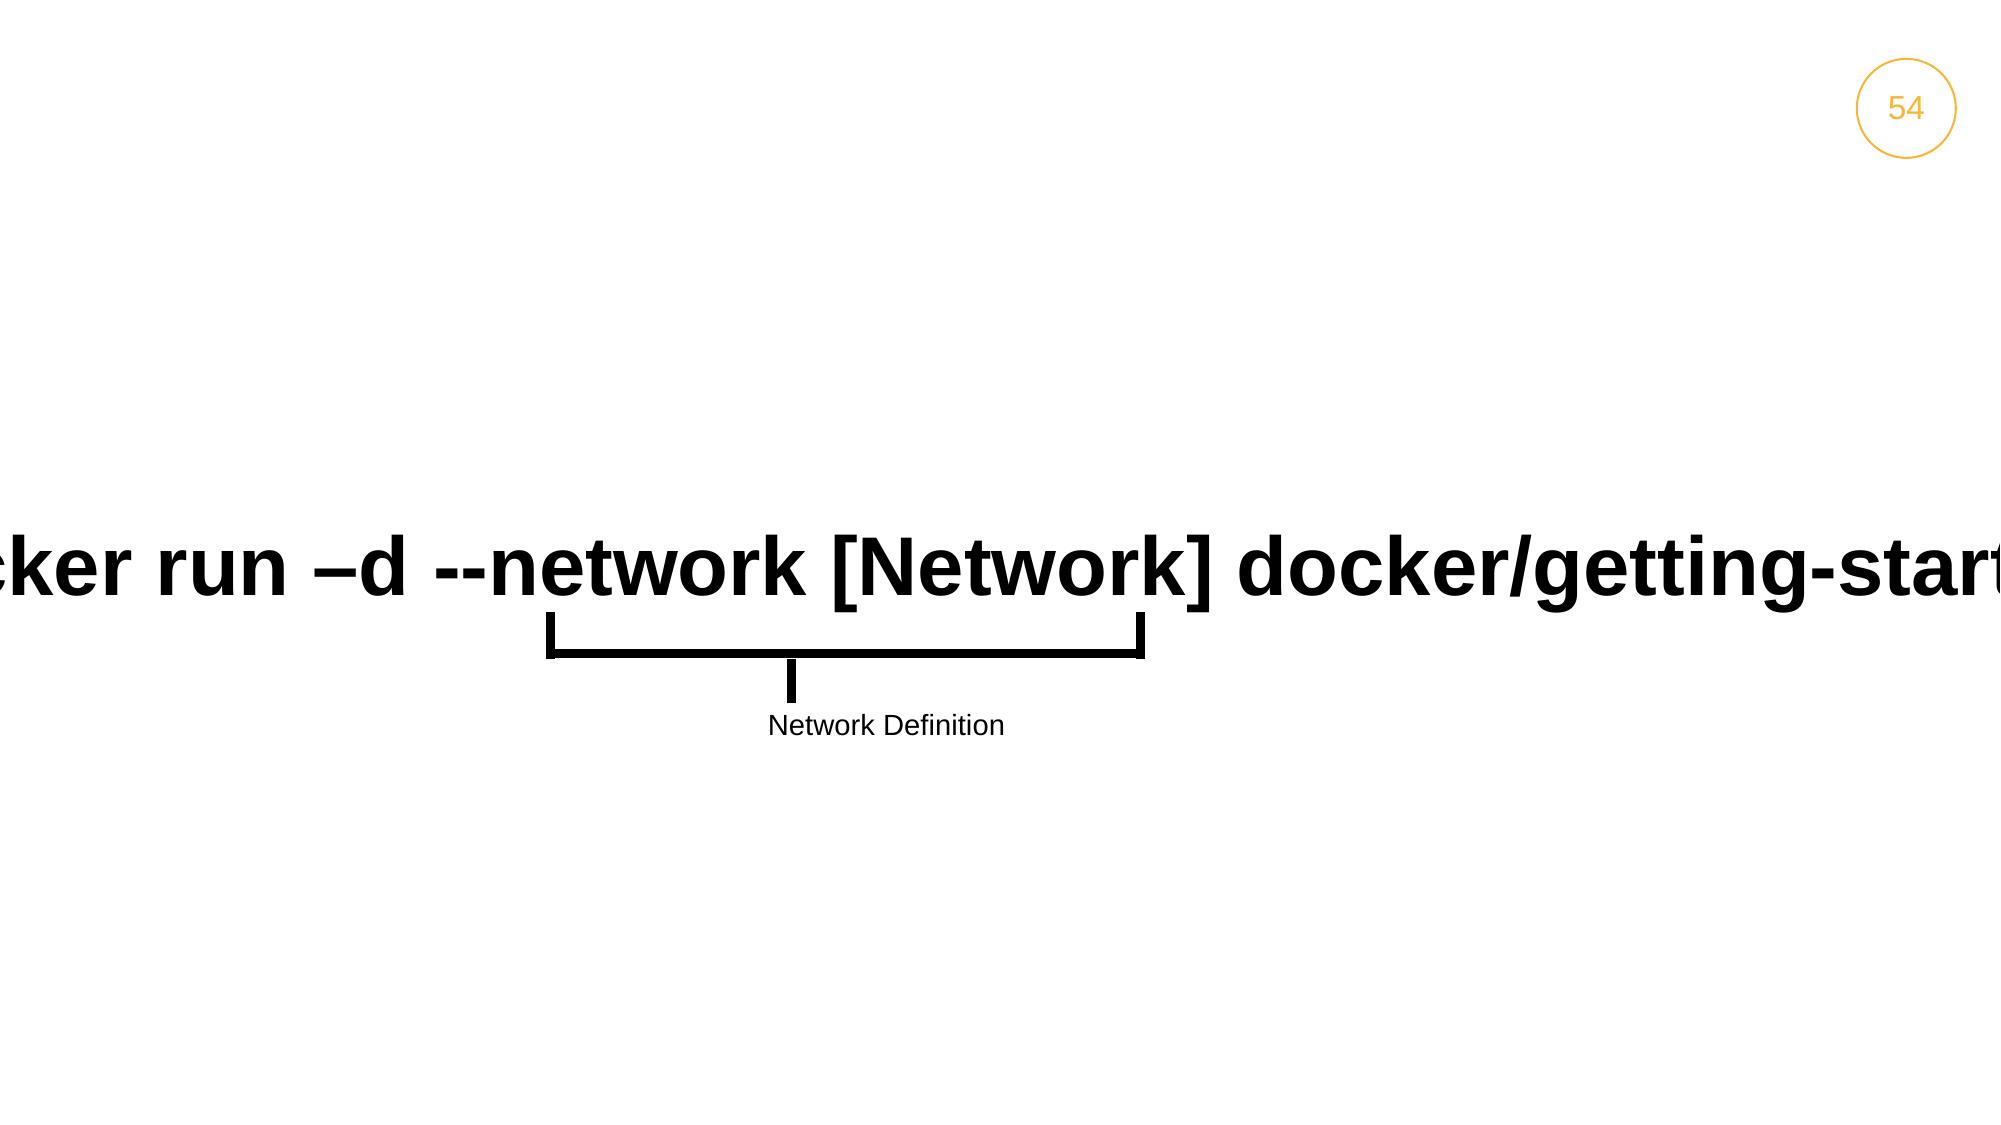

54
38
docker run –d --network [Network] docker/getting-started
Network Definition